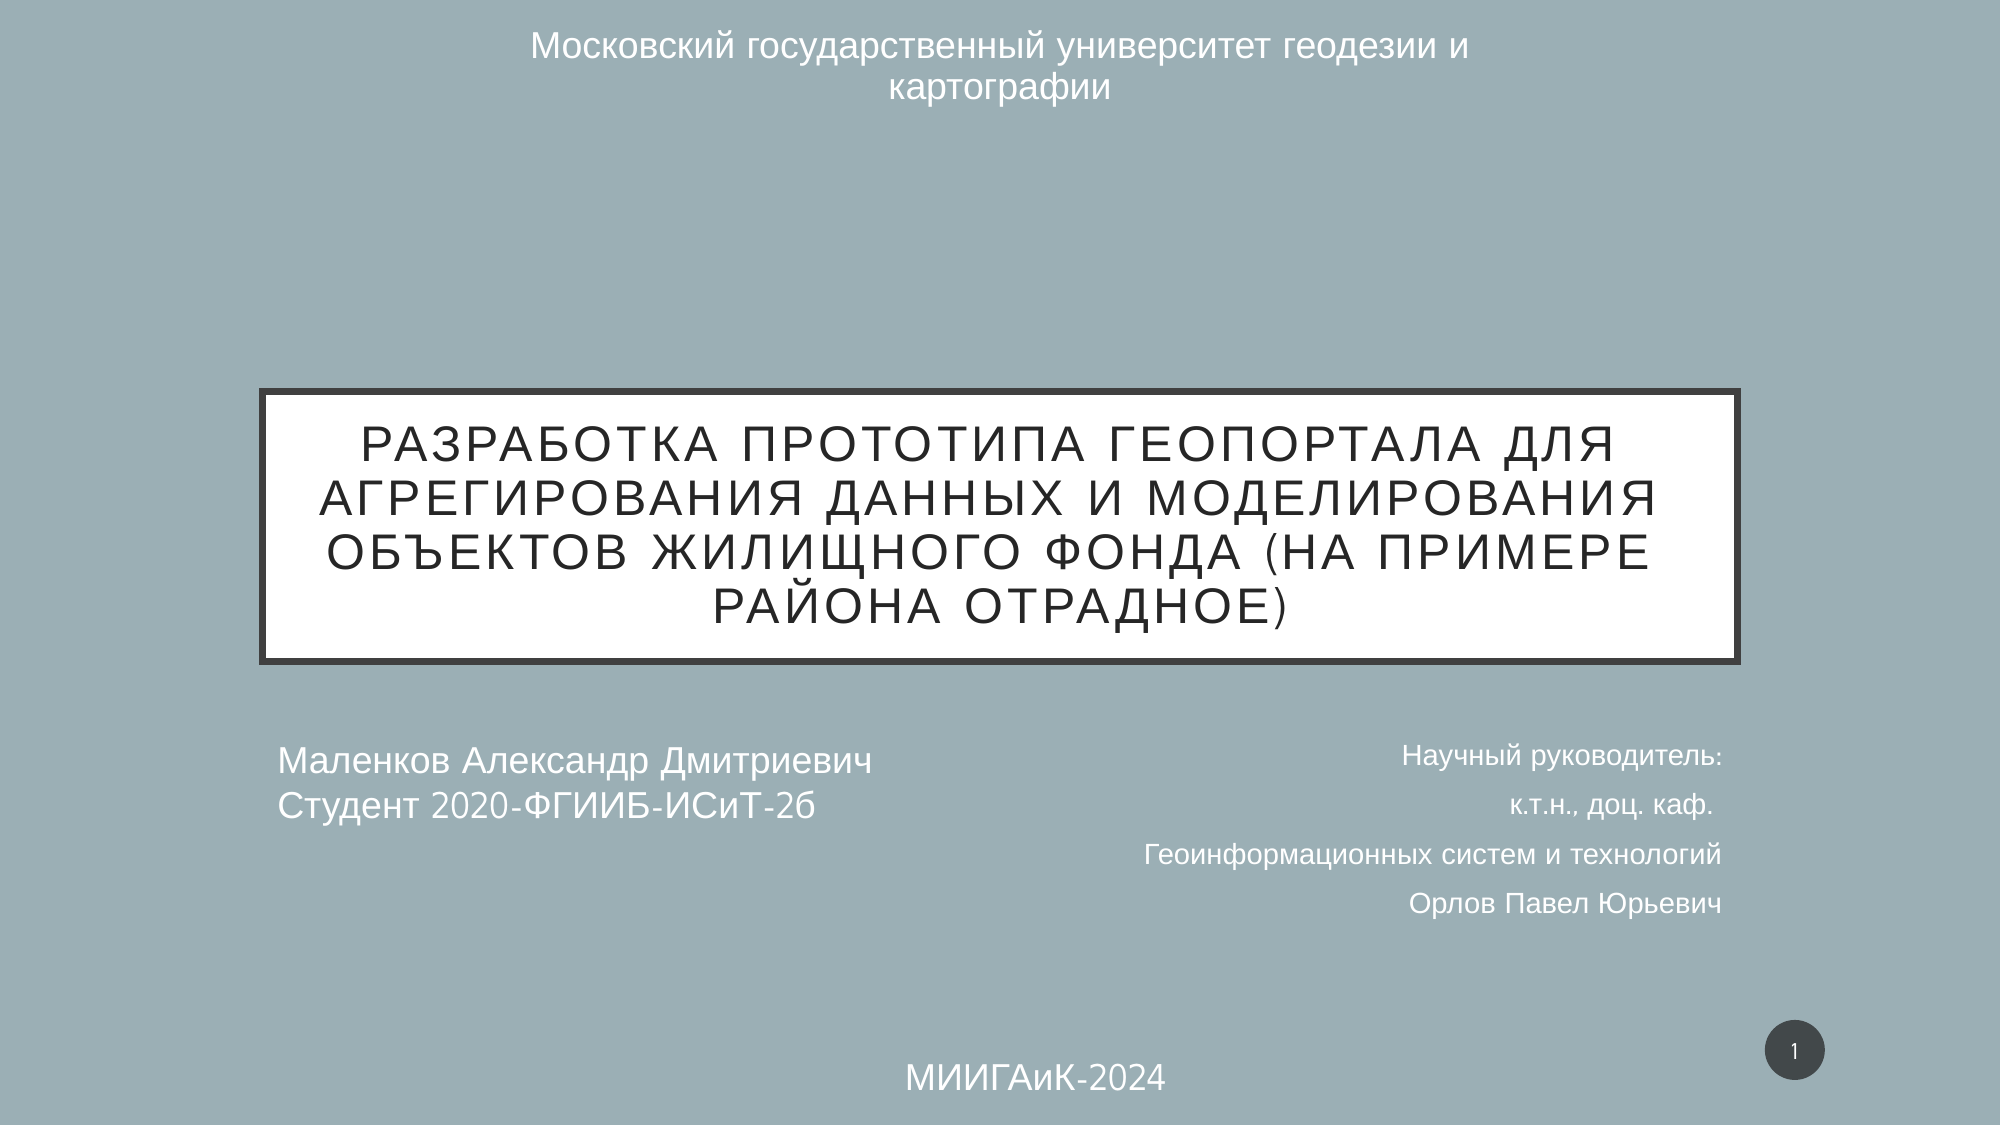

Московский государственный университет геодезии и картографии
# Разработка прототипа геопортала для агрегирования данных и моделирования объектов жилищного фонда (на примере района Отрадное)
Маленков Александр Дмитриевич
Студент 2020-ФГИИБ-ИСиТ-2б

Научный руководитель:
к.т.н., доц. каф.
Геоинформационных систем и технологий
Орлов Павел Юрьевич
1
МИИГАиК-2024